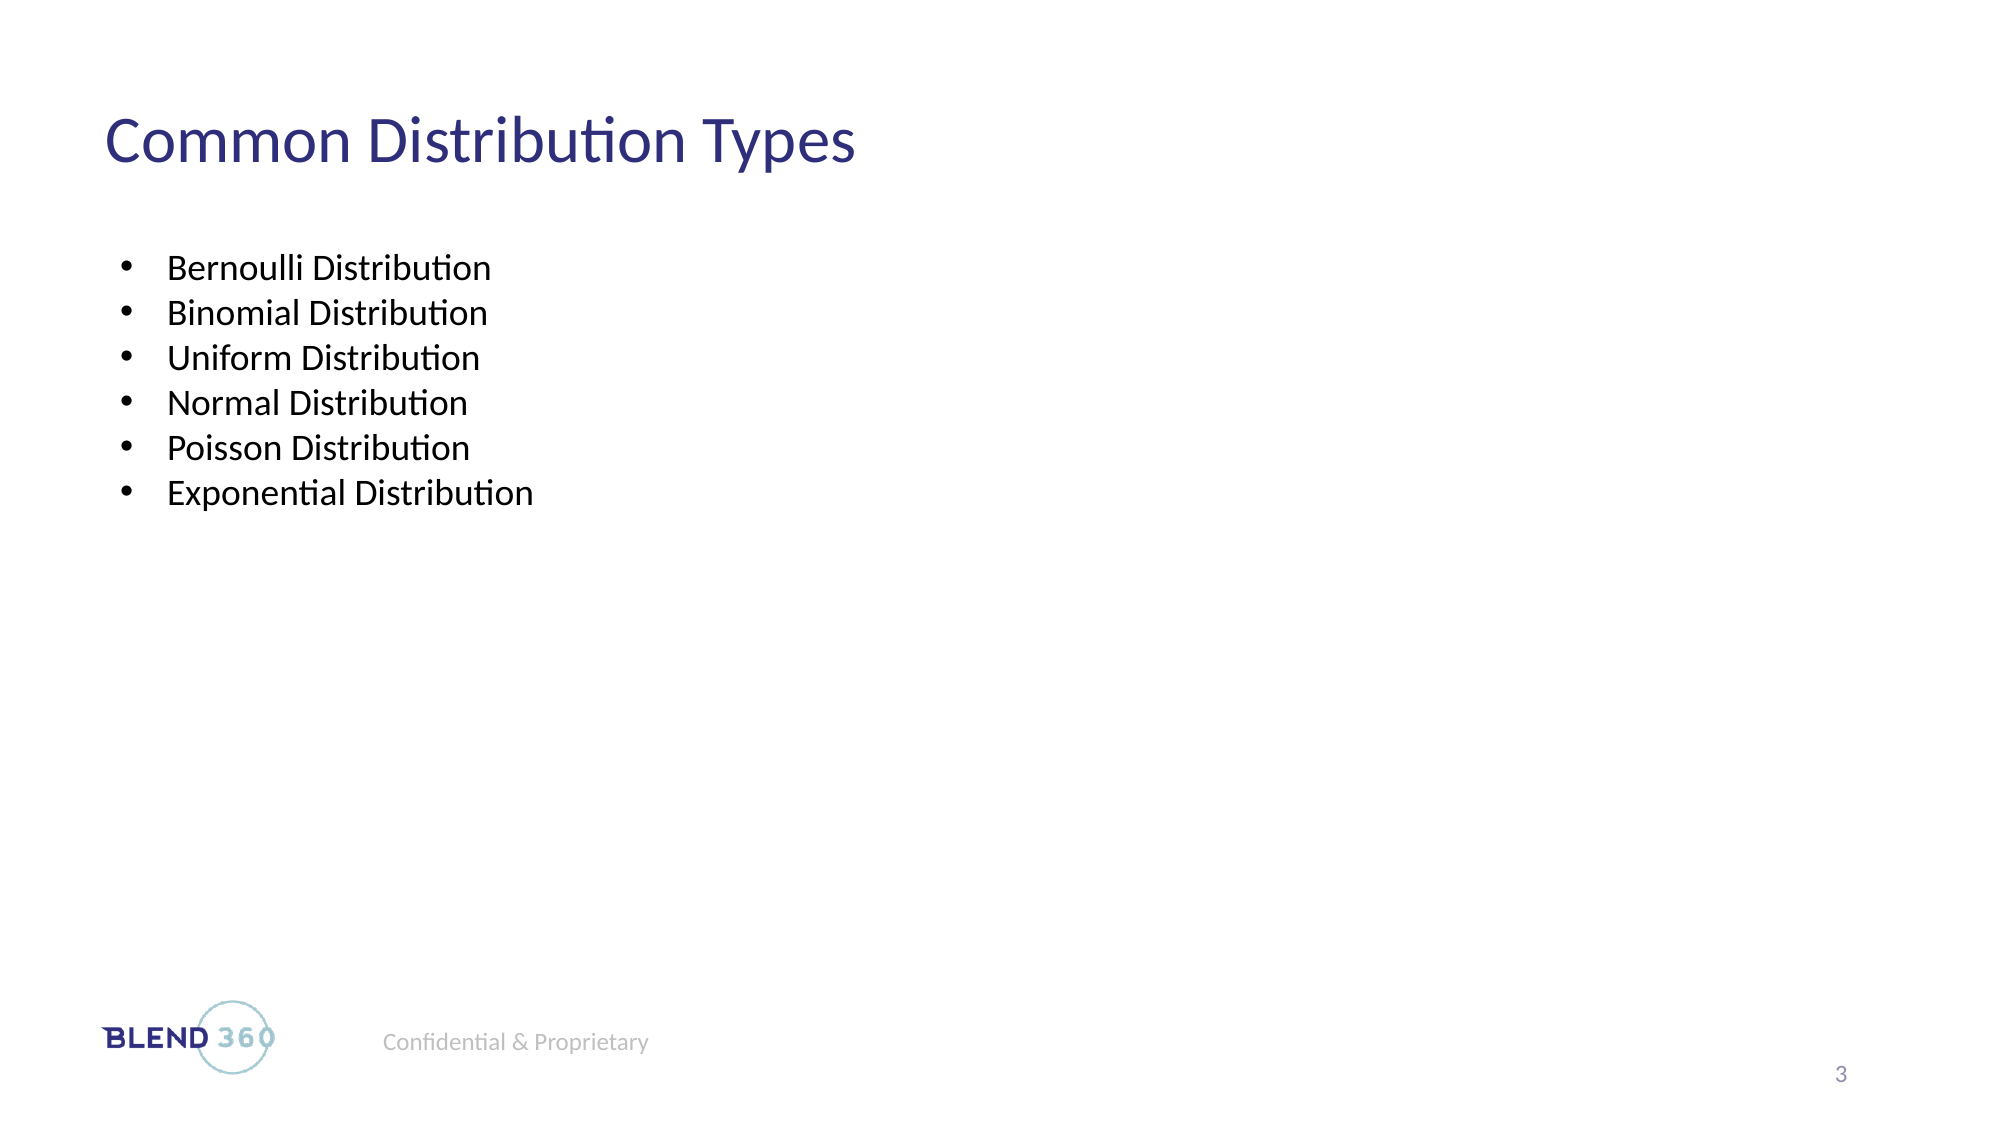

# Common Distribution Types
Bernoulli Distribution
Binomial Distribution
Uniform Distribution
Normal Distribution
Poisson Distribution
Exponential Distribution

3